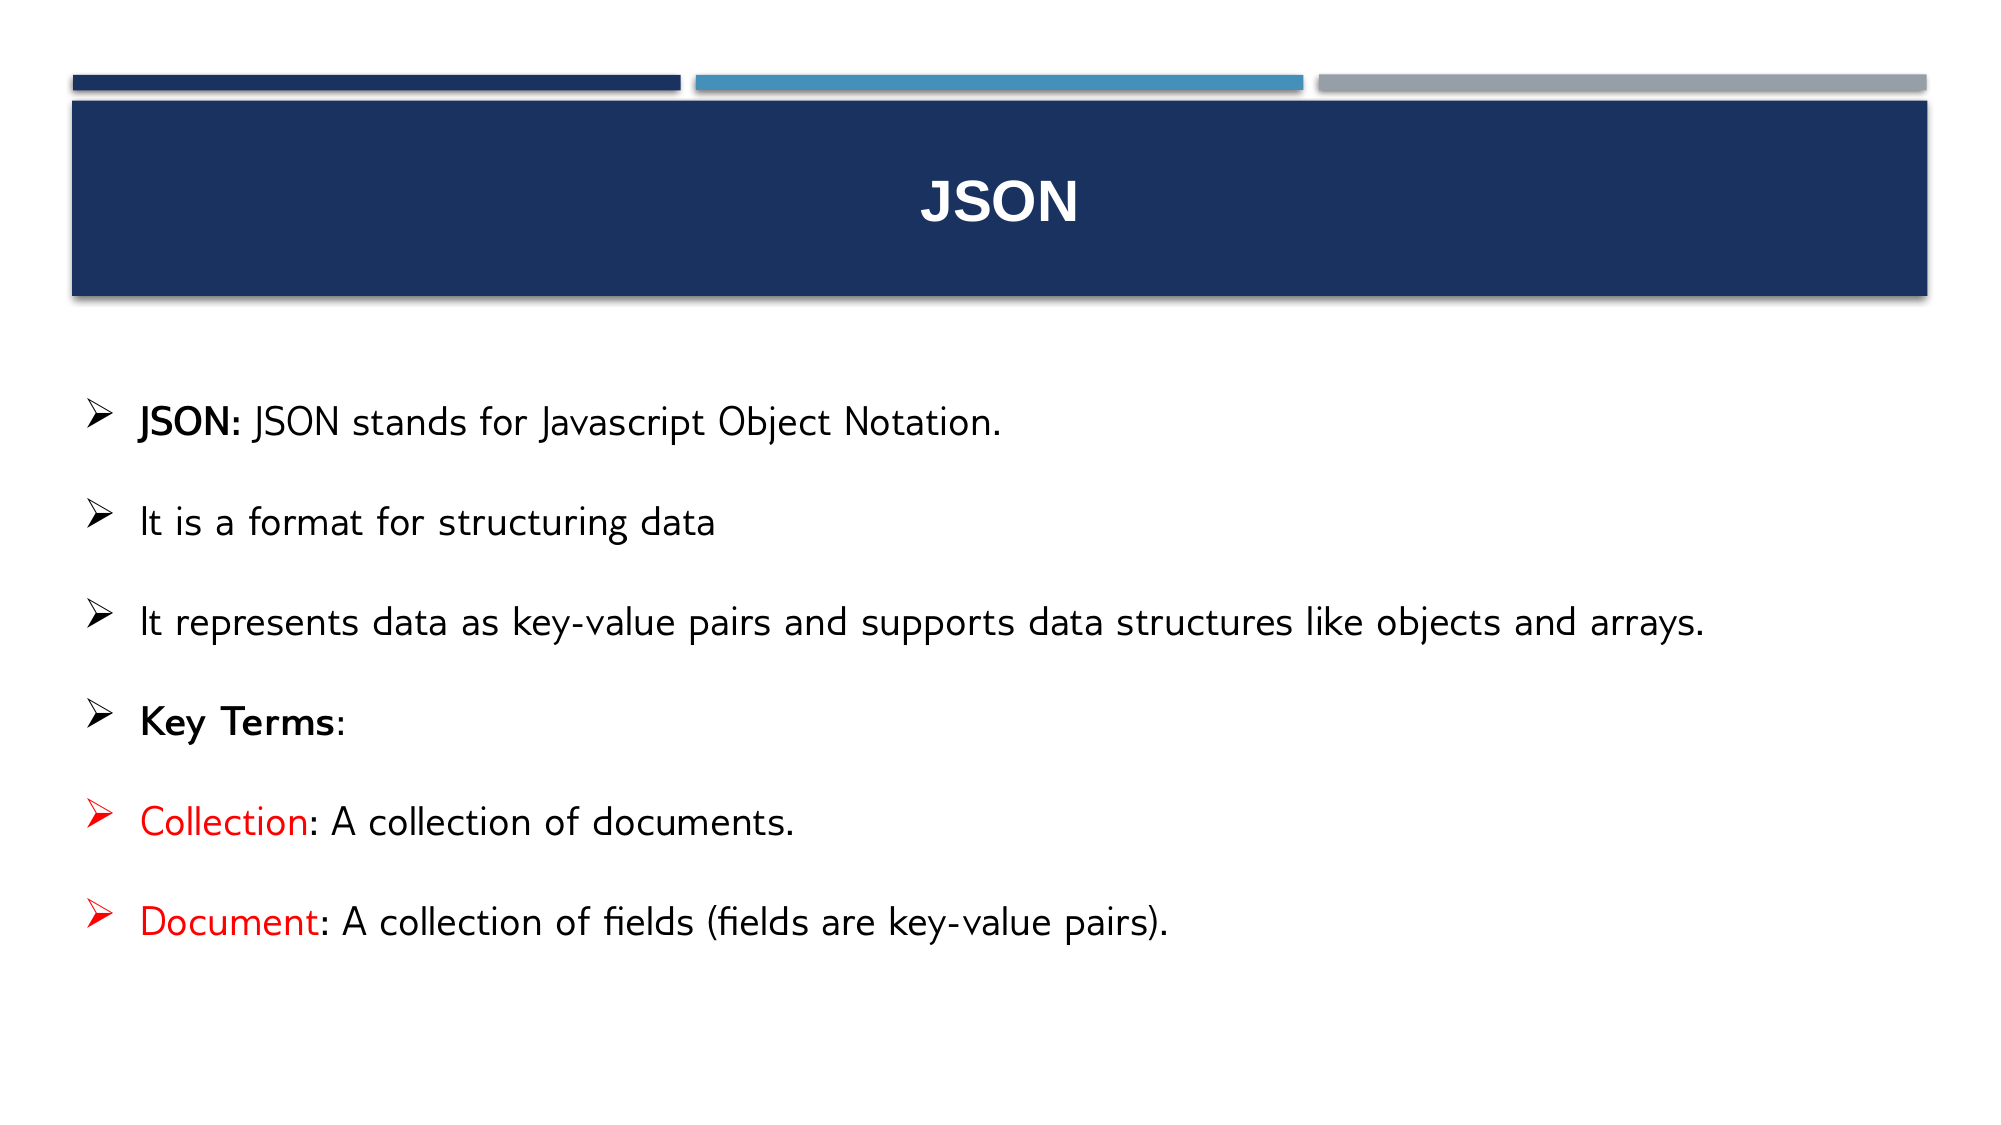

# JSON
JSON: JSON stands for Javascript Object Notation.
It is a format for structuring data
It represents data as key-value pairs and supports data structures like objects and arrays.
Key Terms:
Collection: A collection of documents.
Document: A collection of fields (fields are key-value pairs).